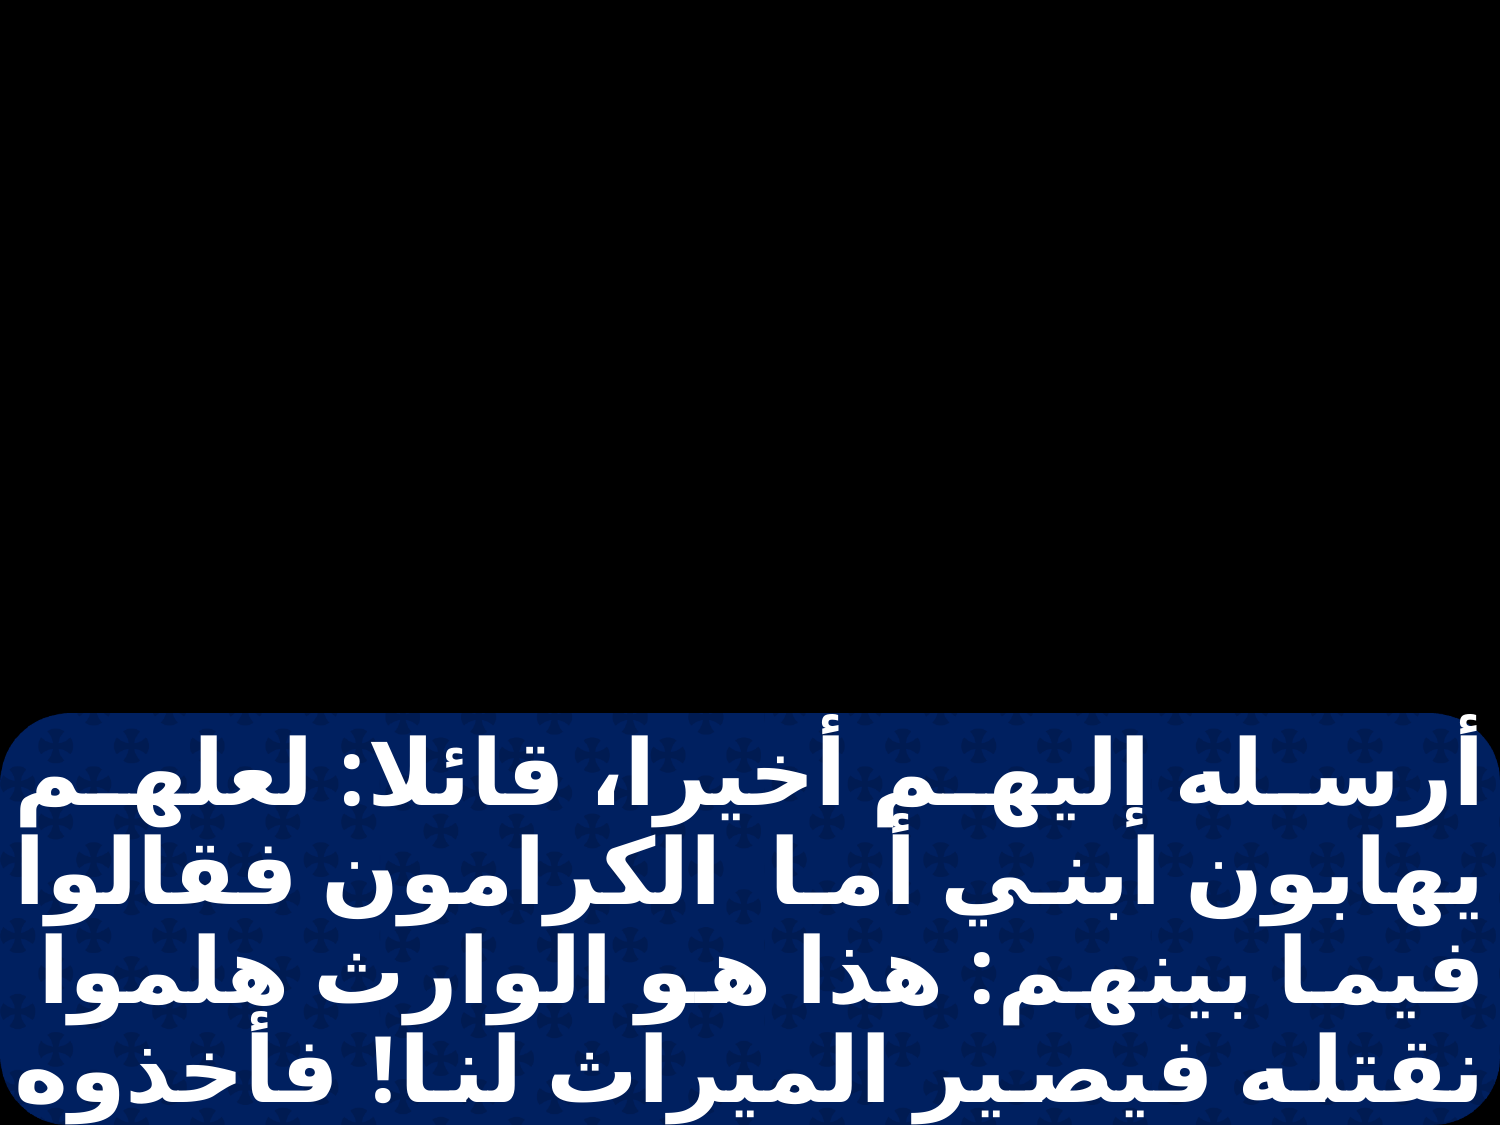

أرسله إليهم أخيرا، قائلا: لعلهم يهابون ابني أما  الكرامون فقالوا فيما بينهم: هذا هو الوارث هلموا  نقتله فيصير الميراث لنا! فأخذوه وقتلوه وطرحوه  خارج الكرم. فماذا يفعل رب الكرم؟ إنه يأتي ويهلك